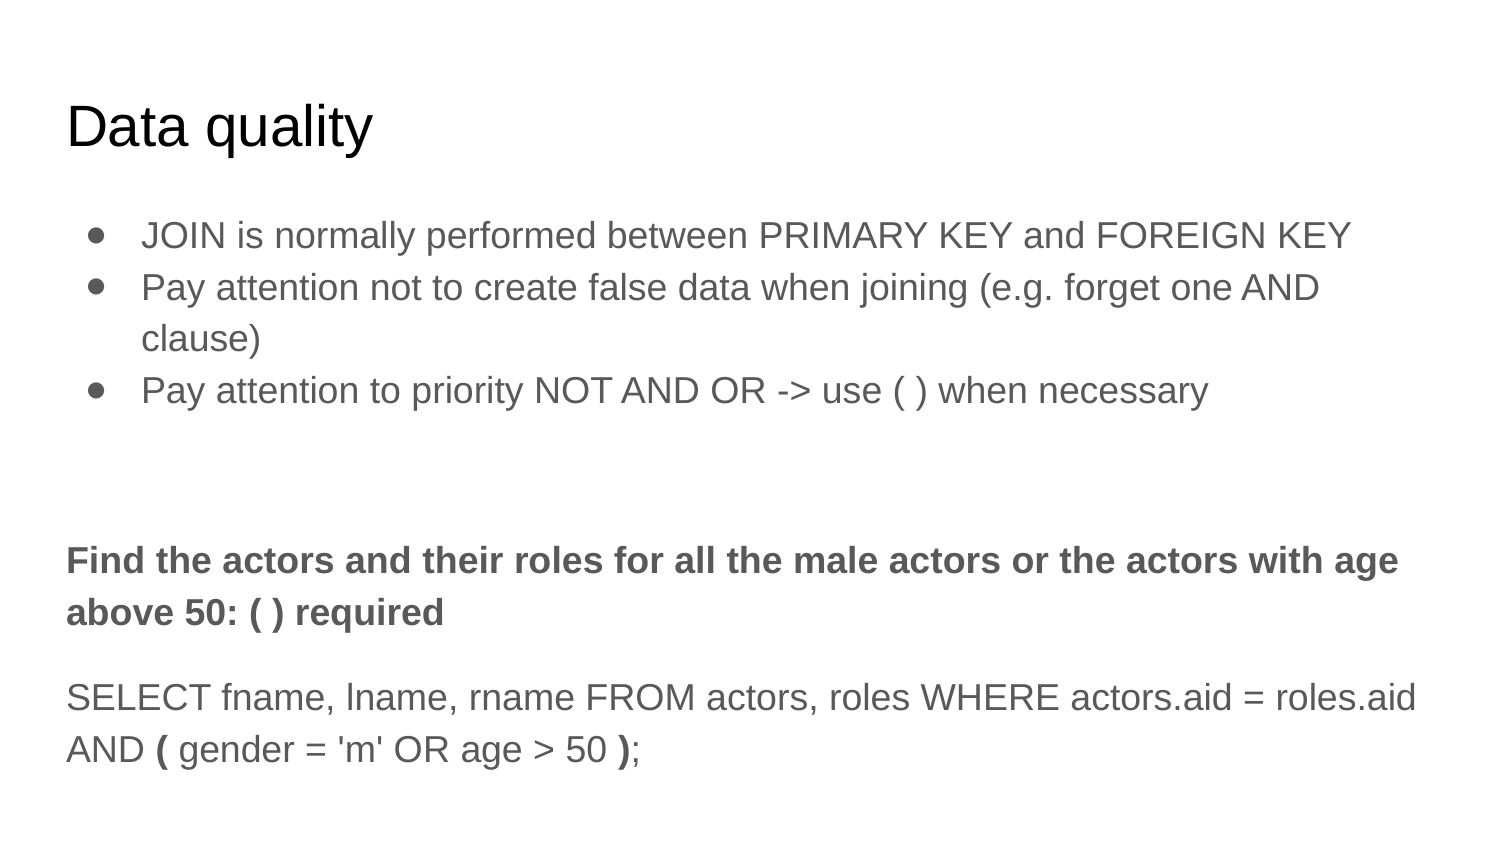

# Data quality
JOIN is normally performed between PRIMARY KEY and FOREIGN KEY
Pay attention not to create false data when joining (e.g. forget one AND clause)
Pay attention to priority NOT AND OR -> use ( ) when necessary

Find the actors and their roles for all the male actors or the actors with age above 50: ( ) required
SELECT fname, lname, rname FROM actors, roles WHERE actors.aid = roles.aid AND ( gender = 'm' OR age > 50 );

select * from city where population >= 1000000 and district = 'England';
select * from city where not population < 1000000 and district = 'England';